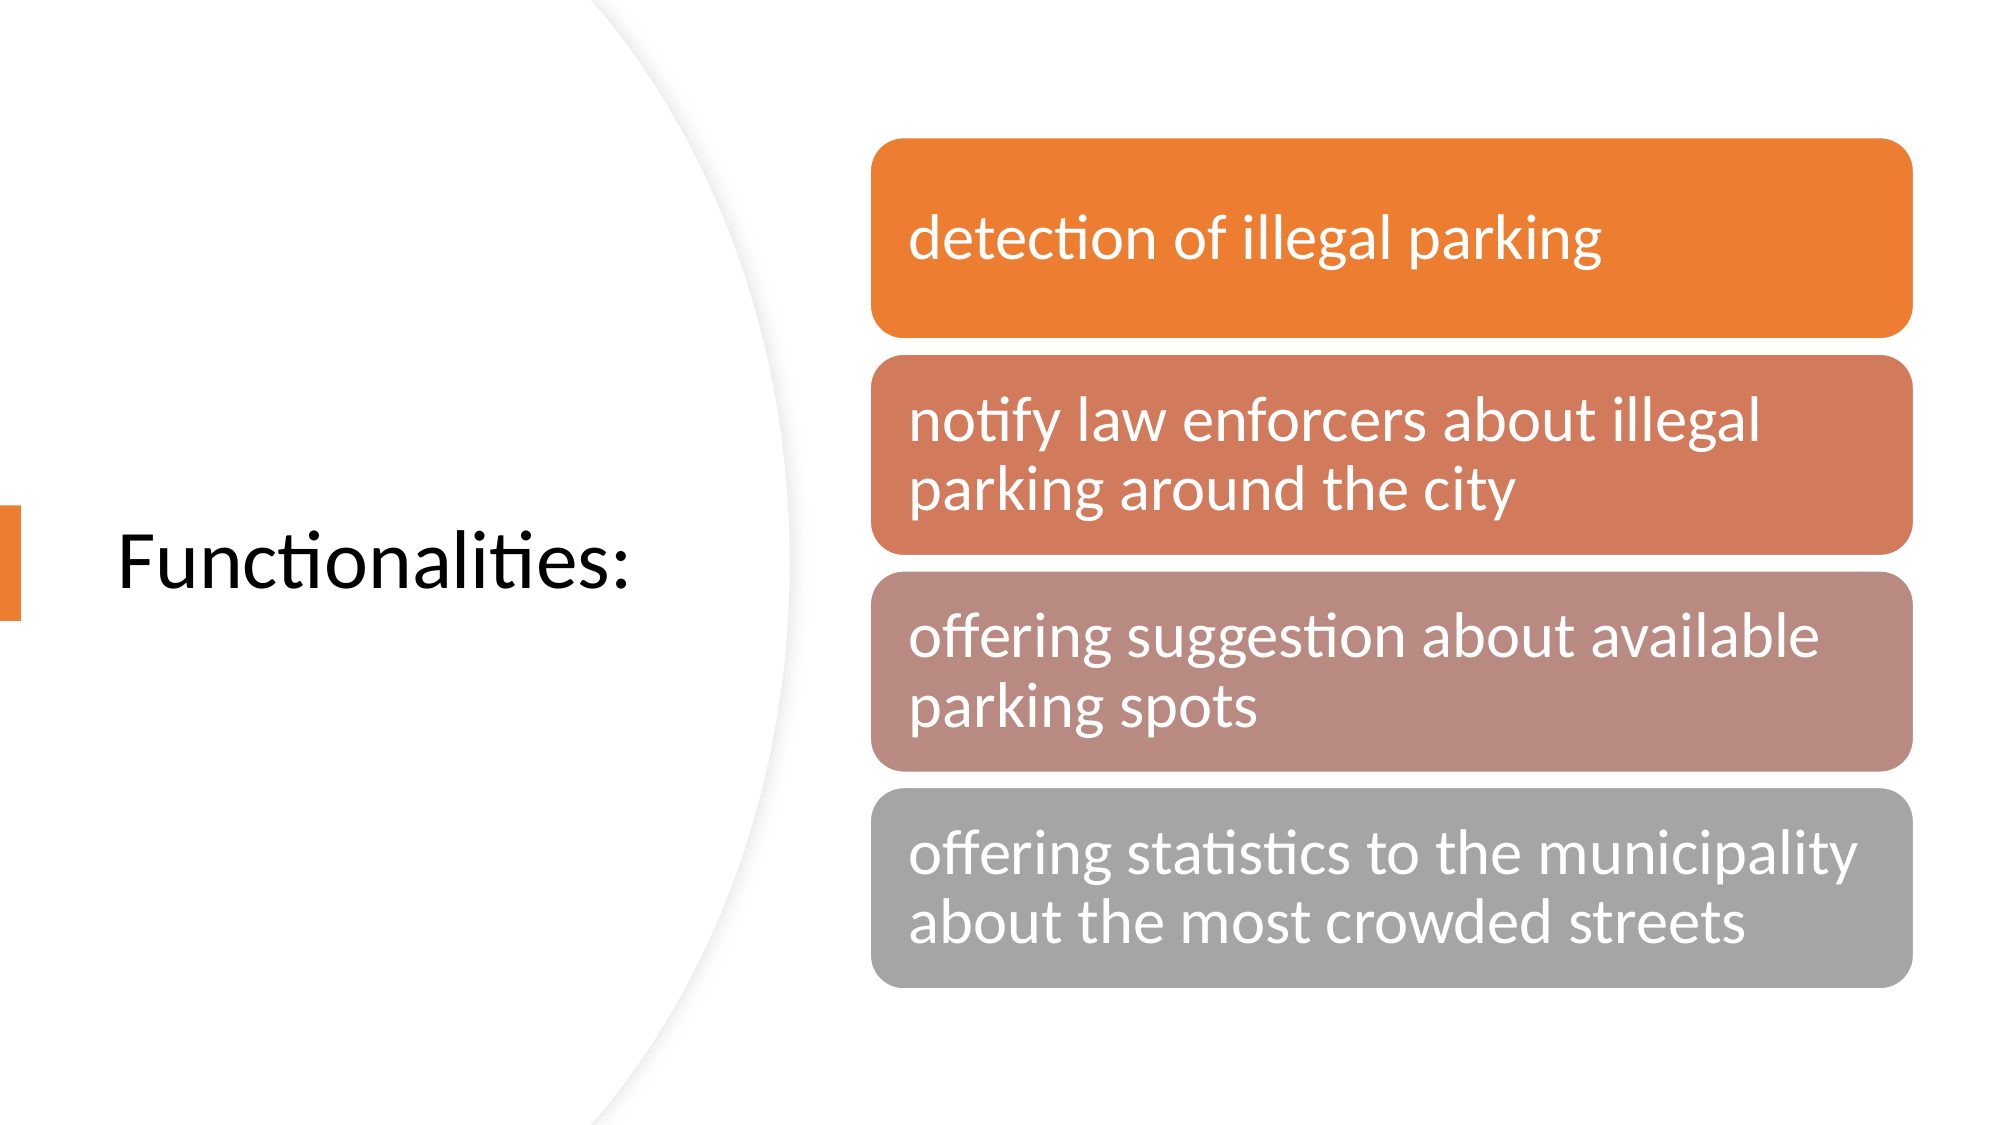

detection of illegal parking
notify law enforcers about illegal parking around the city
offering suggestion about available parking spots
offering statistics to the municipality about the most crowded streets
# Functionalities: